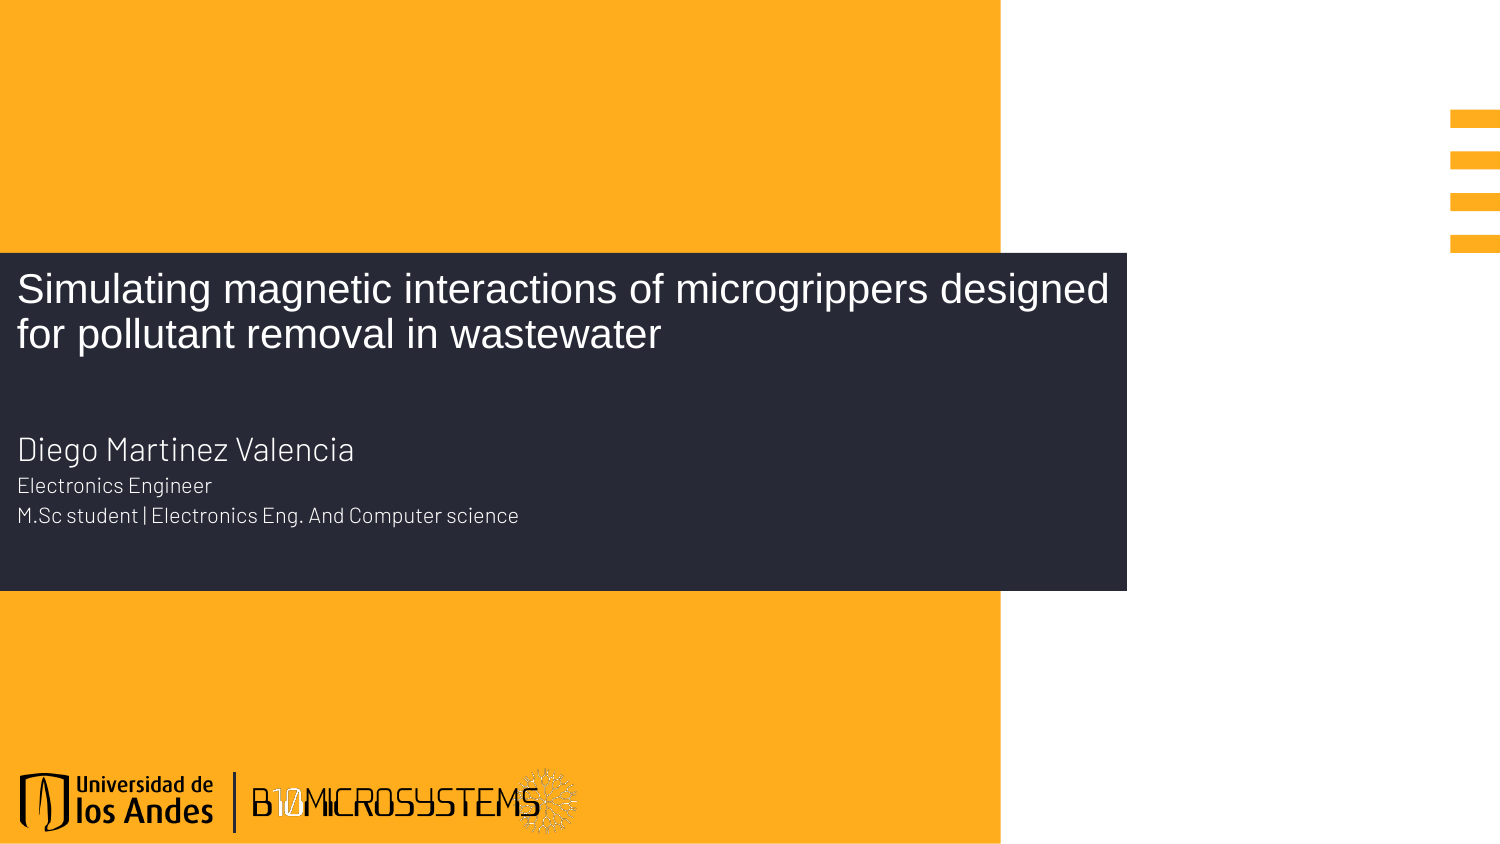

# Simulating magnetic interactions of microgrippers designed for pollutant removal in wastewater
Diego Martinez Valencia
Electronics Engineer
M.Sc student | Electronics Eng. And Computer science